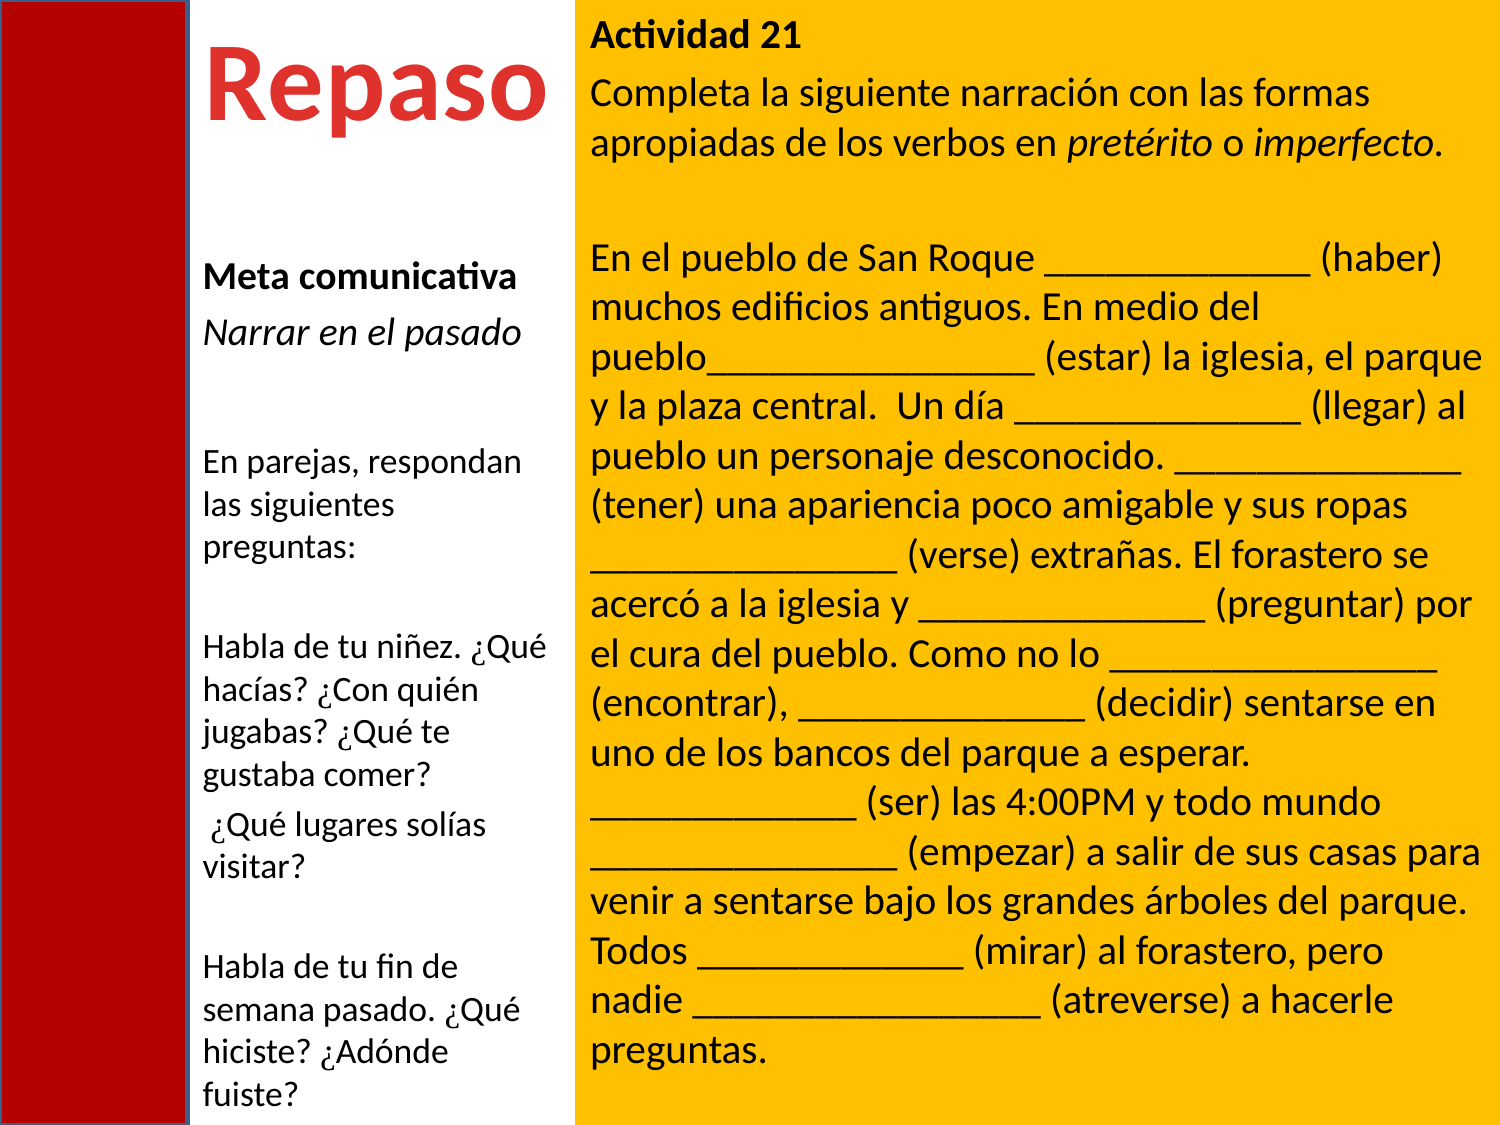

#
Repaso
Actividad 21
Completa la siguiente narración con las formas apropiadas de los verbos en pretérito o imperfecto.

En el pueblo de San Roque _____________ (haber) muchos edificios antiguos. En medio del pueblo________________ (estar) la iglesia, el parque y la plaza central.  Un día ______________ (llegar) al pueblo un personaje desconocido. ______________ (tener) una apariencia poco amigable y sus ropas _______________ (verse) extrañas. El forastero se acercó a la iglesia y ______________ (preguntar) por el cura del pueblo. Como no lo ________________ (encontrar), ______________ (decidir) sentarse en uno de los bancos del parque a esperar. _____________ (ser) las 4:00PM y todo mundo _______________ (empezar) a salir de sus casas para venir a sentarse bajo los grandes árboles del parque. Todos _____________ (mirar) al forastero, pero nadie _________________ (atreverse) a hacerle preguntas.

Meta comunicativa
Narrar en el pasado

En parejas, respondan las siguientes preguntas:

Habla de tu niñez. ¿Qué hacías? ¿Con quién jugabas? ¿Qué te gustaba comer?
 ¿Qué lugares solías visitar?

Habla de tu fin de semana pasado. ¿Qué hiciste? ¿Adónde fuiste?